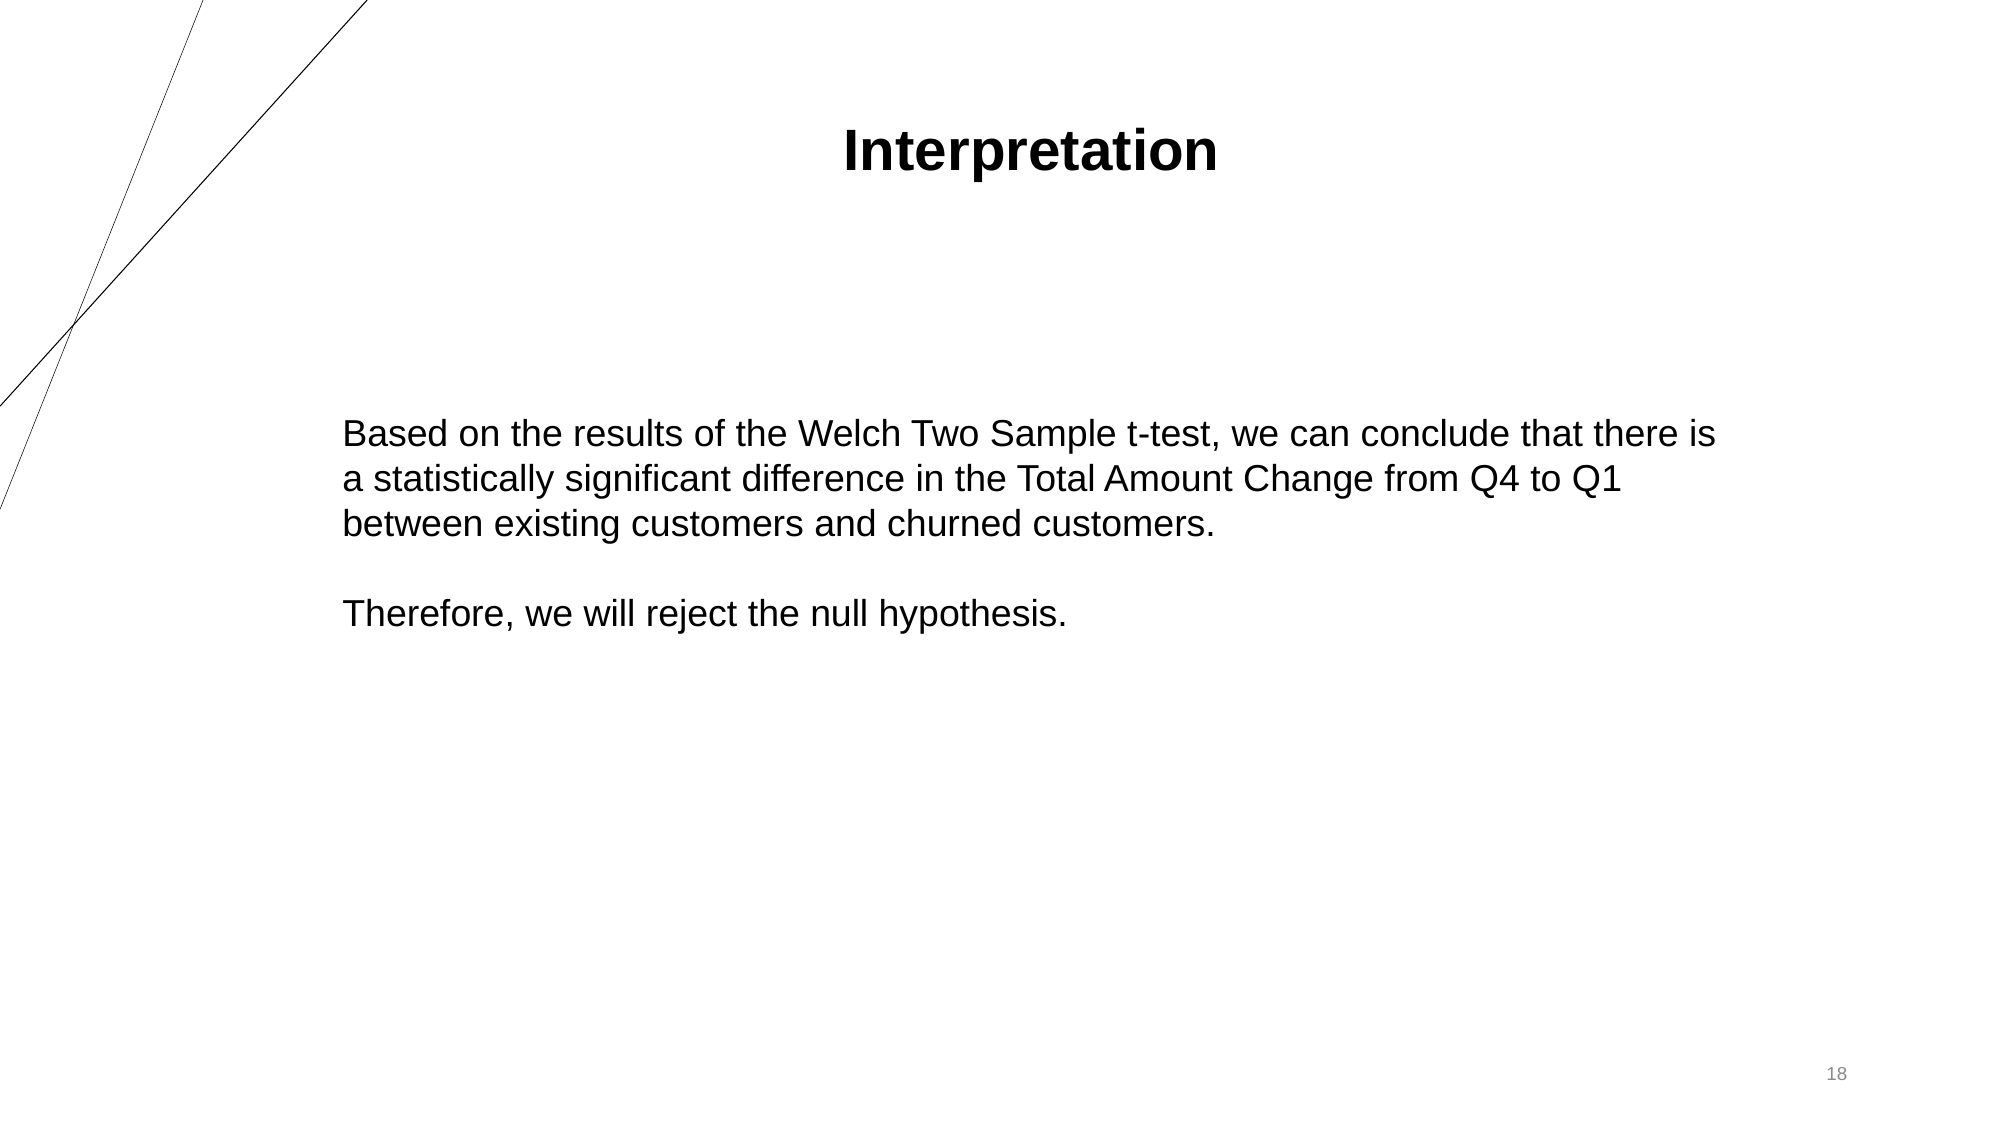

Interpretation
Based on the results of the Welch Two Sample t-test, we can conclude that there is a statistically significant difference in the Total Amount Change from Q4 to Q1 between existing customers and churned customers.

Therefore, we will reject the null hypothesis.
18